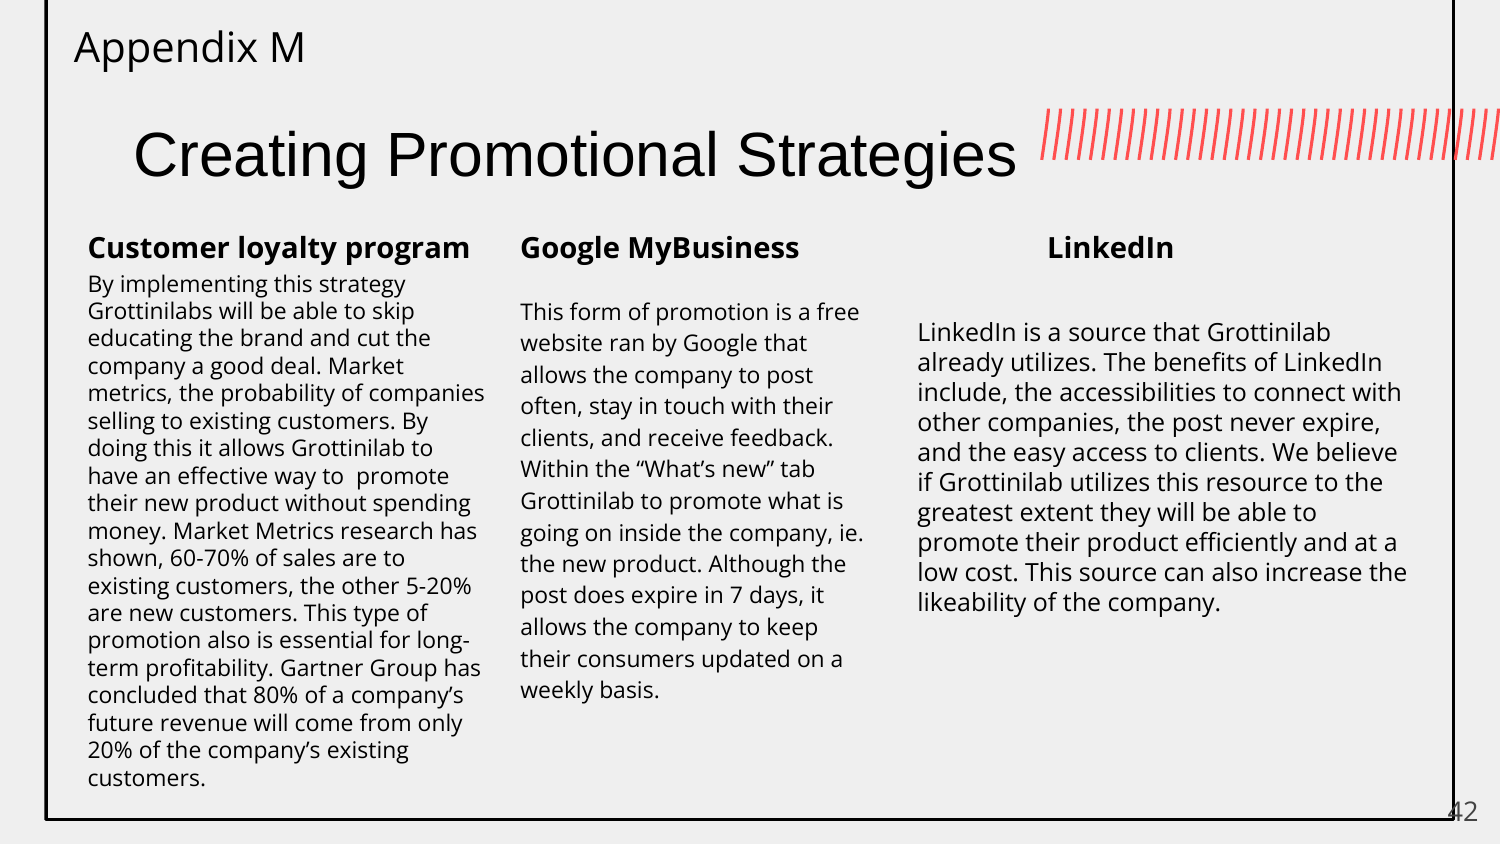

Appendix M
# Creating Promotional Strategies

Customer loyalty program
Google MyBusiness
LinkedIn
By implementing this strategy Grottinilabs will be able to skip educating the brand and cut the company a good deal. Market metrics, the probability of companies selling to existing customers. By doing this it allows Grottinilab to have an effective way to  promote their new product without spending money. Market Metrics research has shown, 60-70% of sales are to existing customers, the other 5-20% are new customers. This type of promotion also is essential for long-term profitability. Gartner Group has concluded that 80% of a company’s future revenue will come from only 20% of the company’s existing customers.
This form of promotion is a free website ran by Google that allows the company to post often, stay in touch with their clients, and receive feedback. Within the “What’s new” tab Grottinilab to promote what is going on inside the company, ie. the new product. Although the post does expire in 7 days, it allows the company to keep their consumers updated on a weekly basis.
LinkedIn is a source that Grottinilab already utilizes. The benefits of LinkedIn include, the accessibilities to connect with other companies, the post never expire, and the easy access to clients. We believe if Grottinilab utilizes this resource to the greatest extent they will be able to promote their product efficiently and at a low cost. This source can also increase the likeability of the company.

42